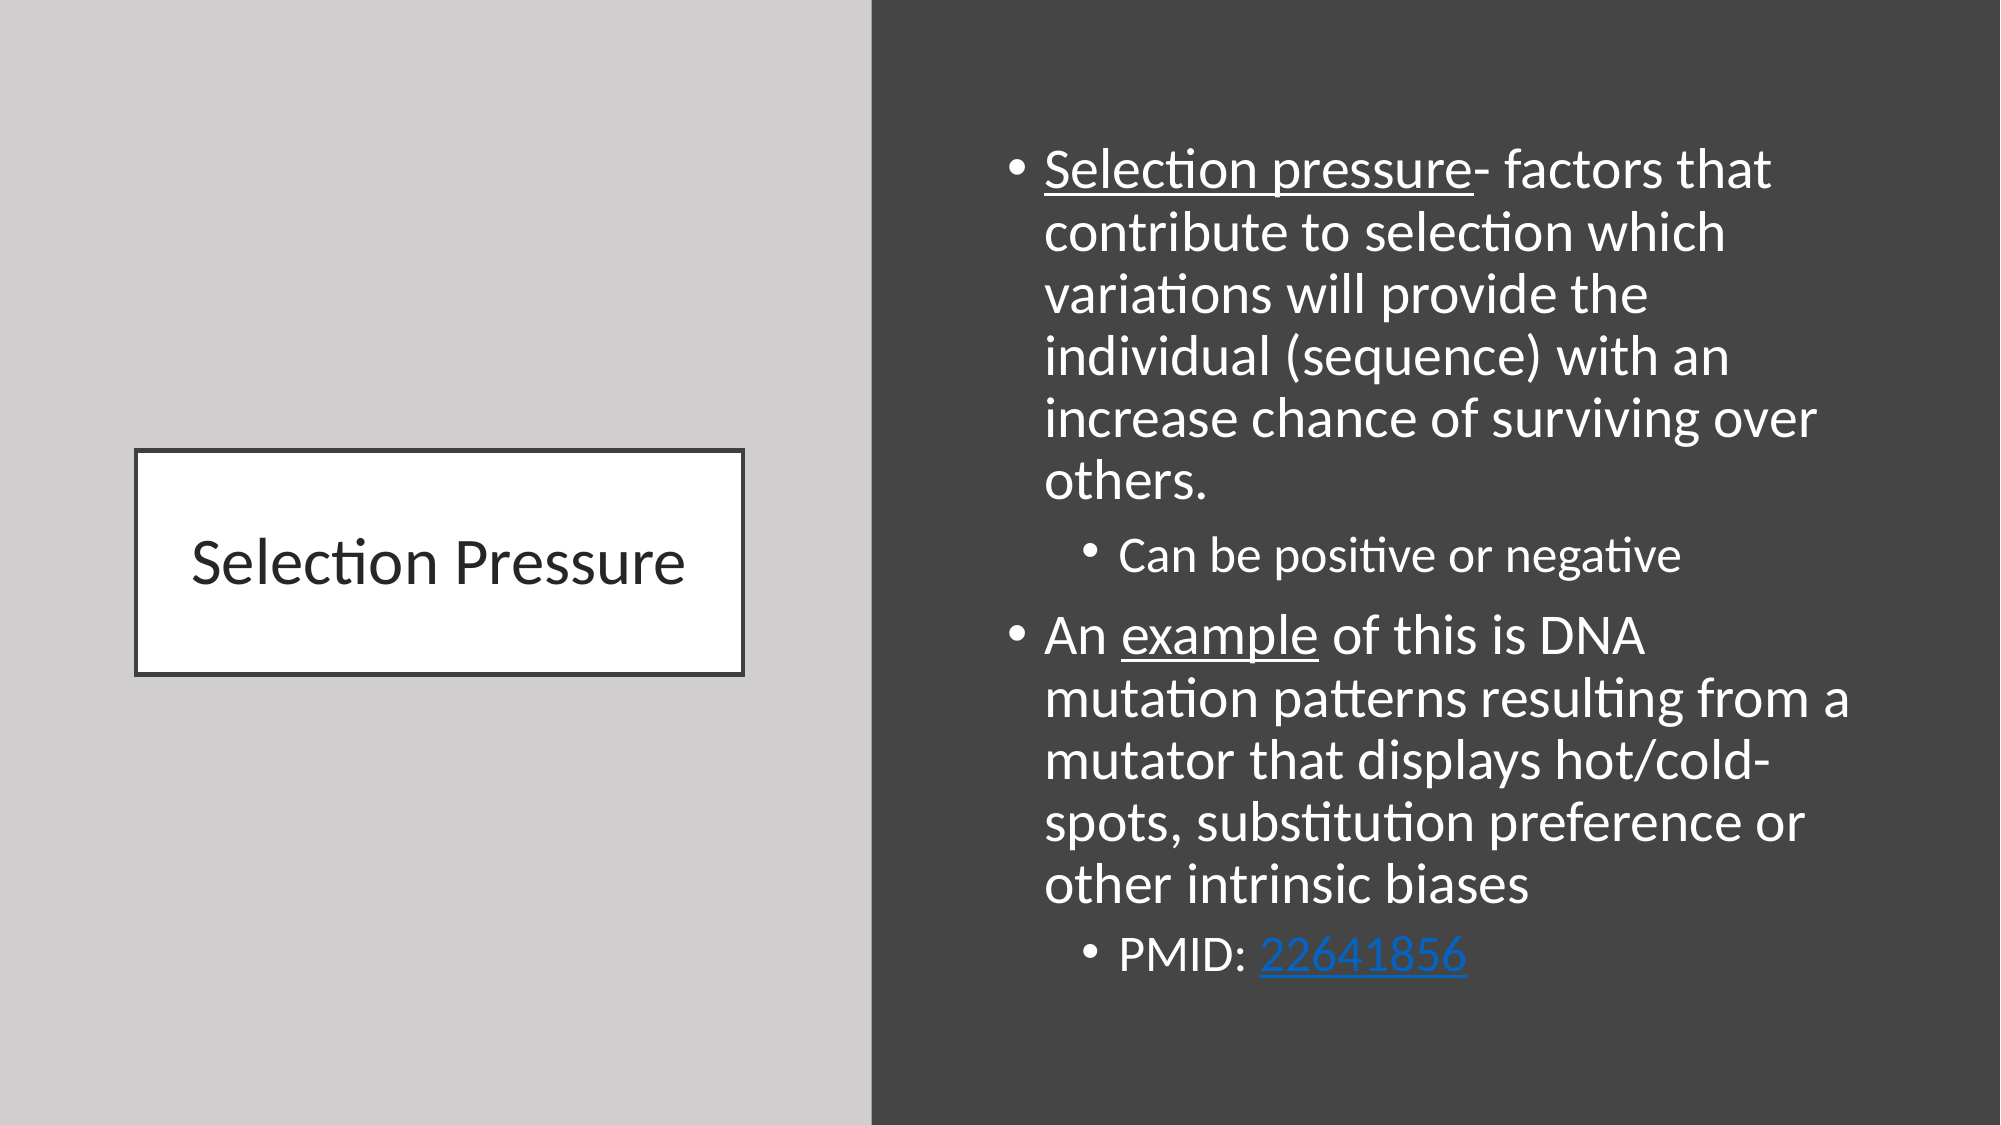

Selection pressure- factors that contribute to selection which variations will provide the individual (sequence) with an increase chance of surviving over others.
Can be positive or negative
An example of this is DNA mutation patterns resulting from a mutator that displays hot/cold-spots, substitution preference or other intrinsic biases
PMID: 22641856

# Selection Pressure